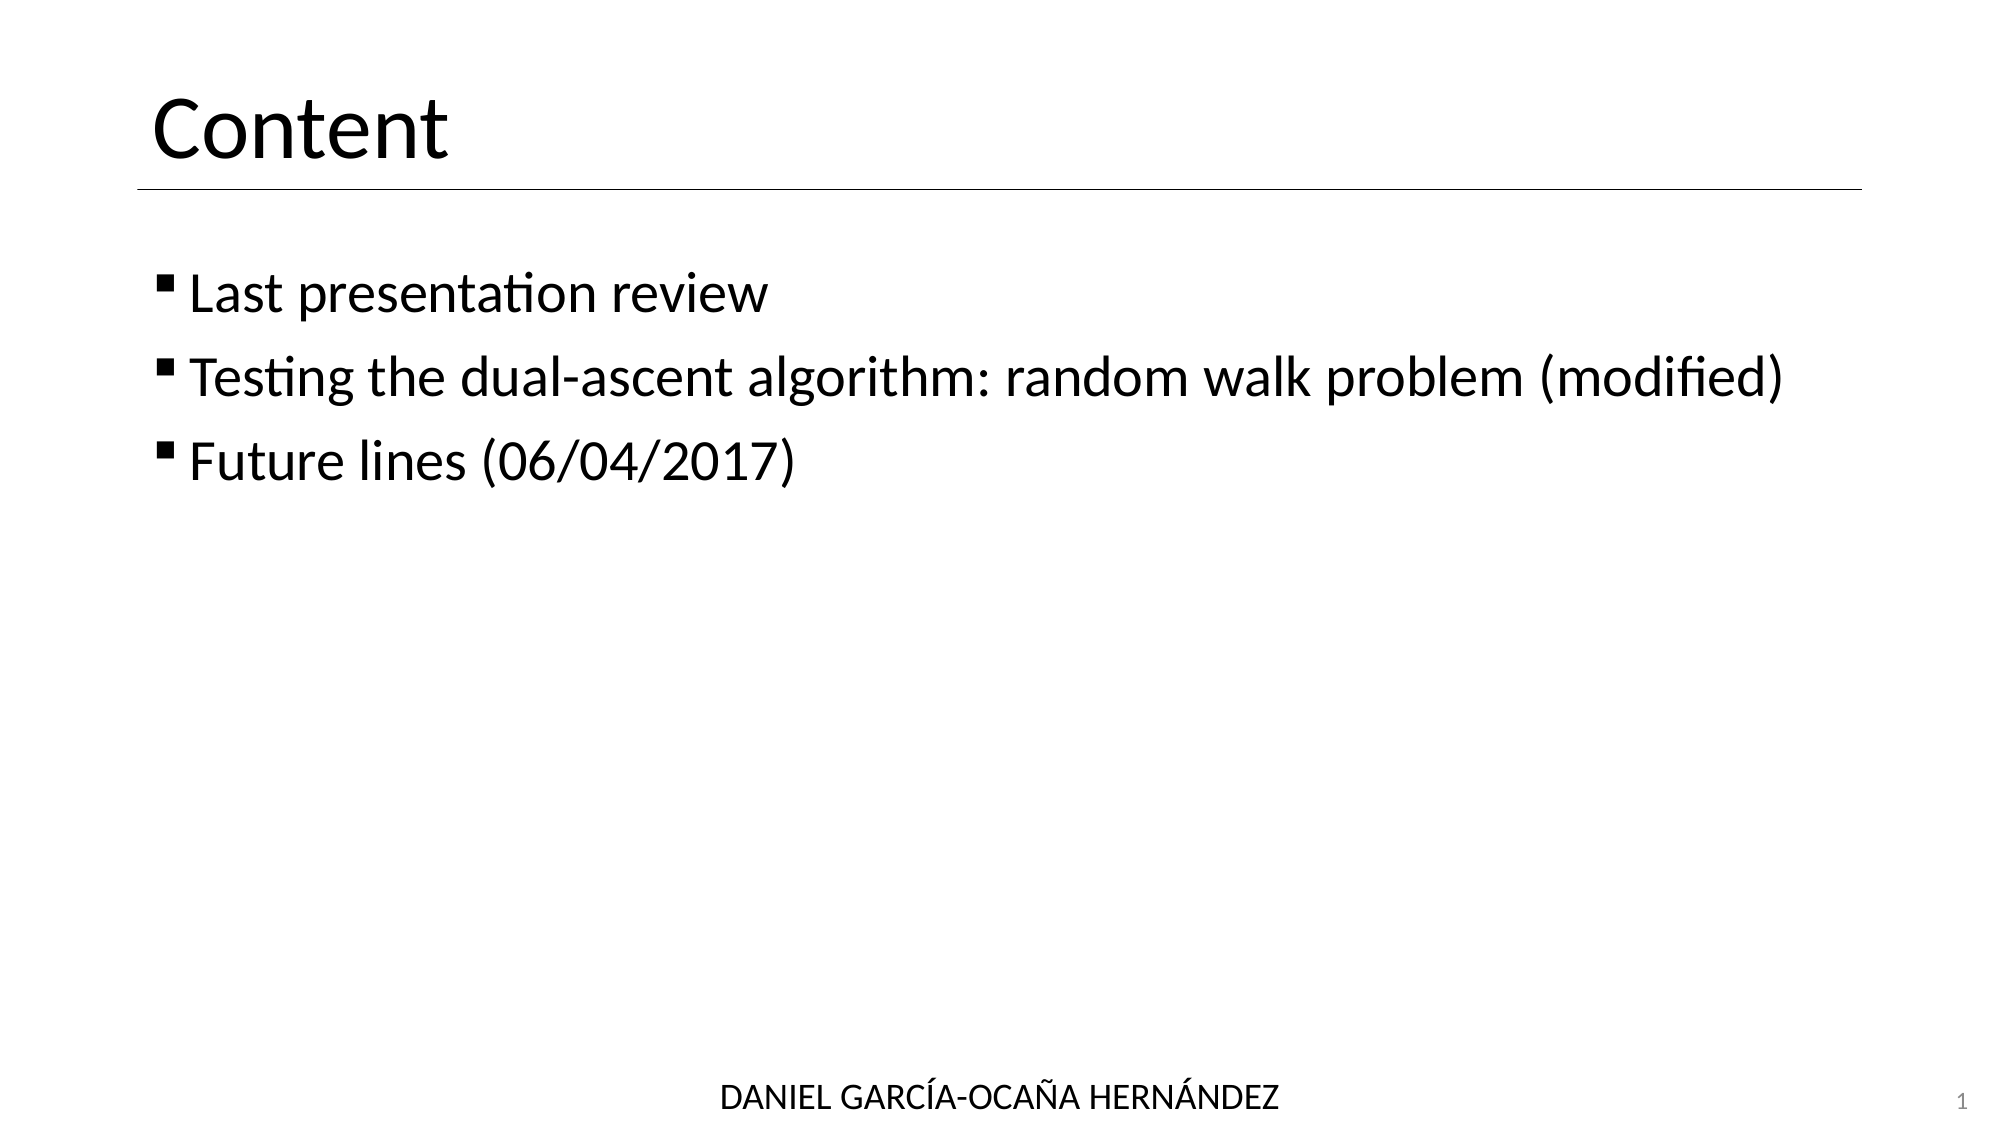

# Content
Last presentation review
Testing the dual-ascent algorithm: random walk problem (modified)
Future lines (06/04/2017)
DANIEL GARCÍA-OCAÑA HERNÁNDEZ
1